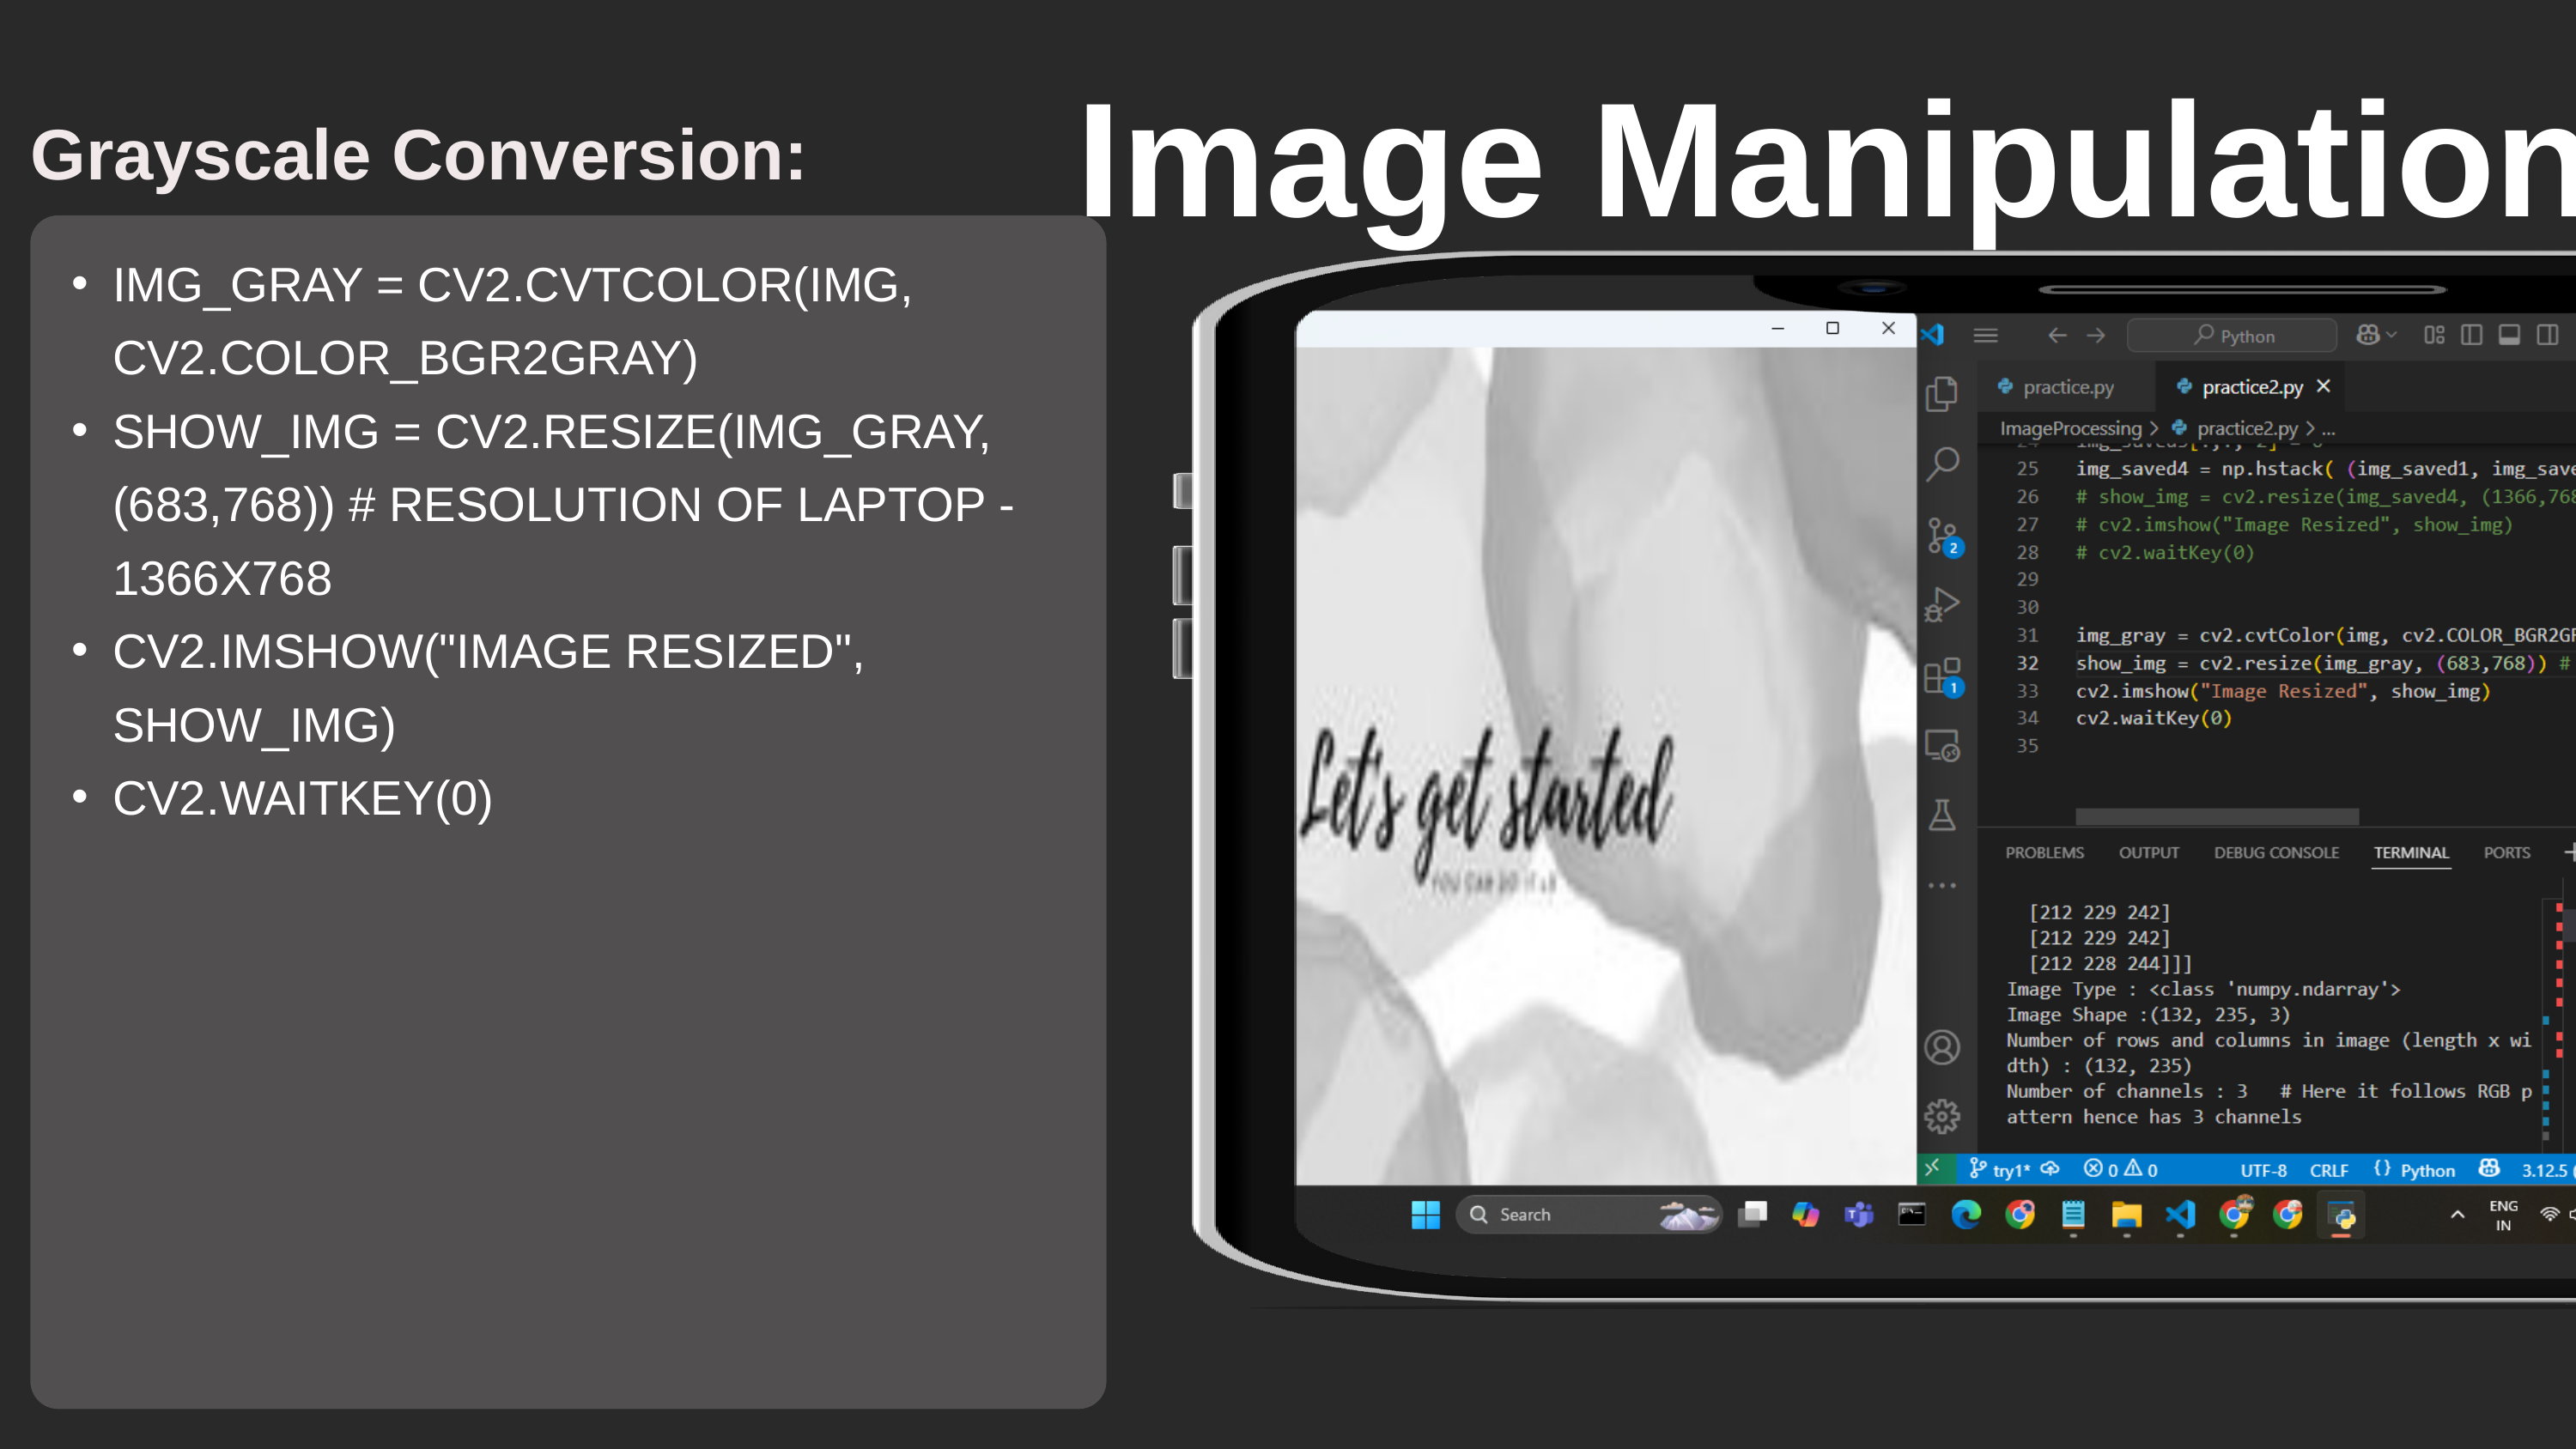

Image Manipulation

Grayscale Conversion:

IMG_GRAY = CV2.CVTCOLOR(IMG, CV2.COLOR_BGR2GRAY)
SHOW_IMG = CV2.RESIZE(IMG_GRAY, (683,768)) # RESOLUTION OF LAPTOP - 1366X768
CV2.IMSHOW("IMAGE RESIZED", SHOW_IMG)
CV2.WAITKEY(0)